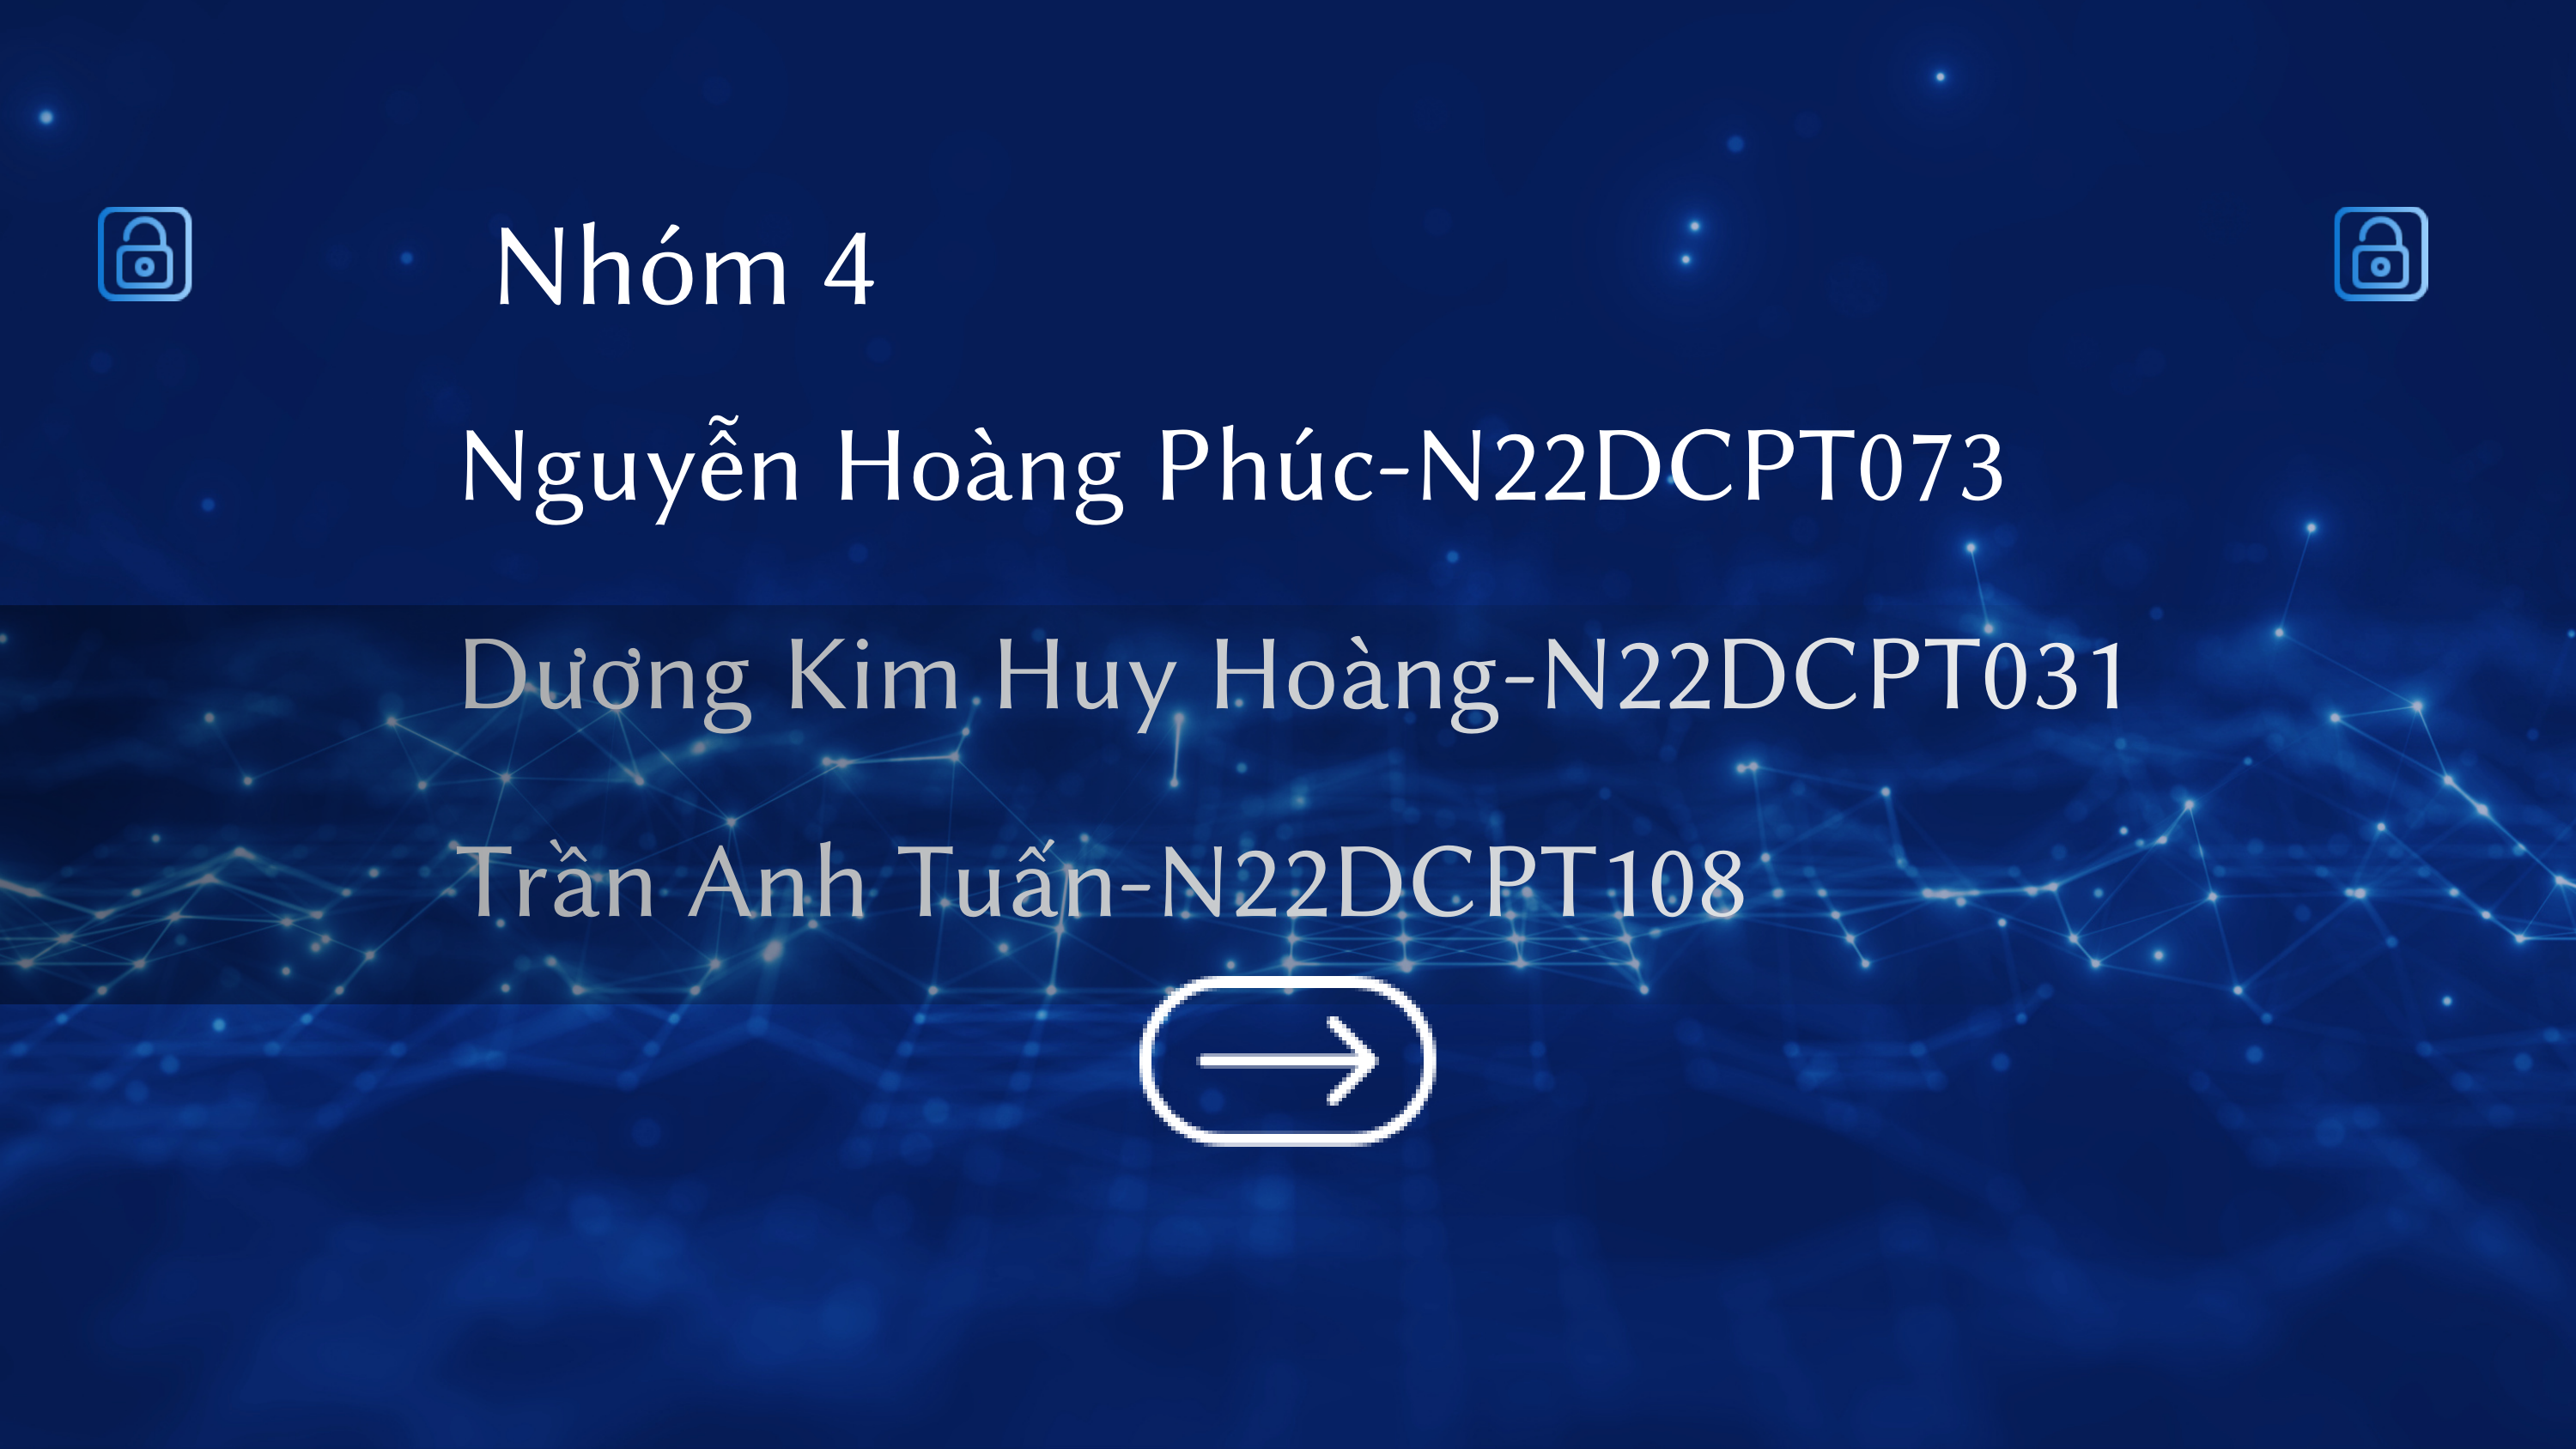

Nhóm 4

Nguyễn Hoàng Phúc-N22DCPT073
Dương Kim Huy Hoàng-N22DCPT031

Trần Anh Tuấn-N22DCPT108